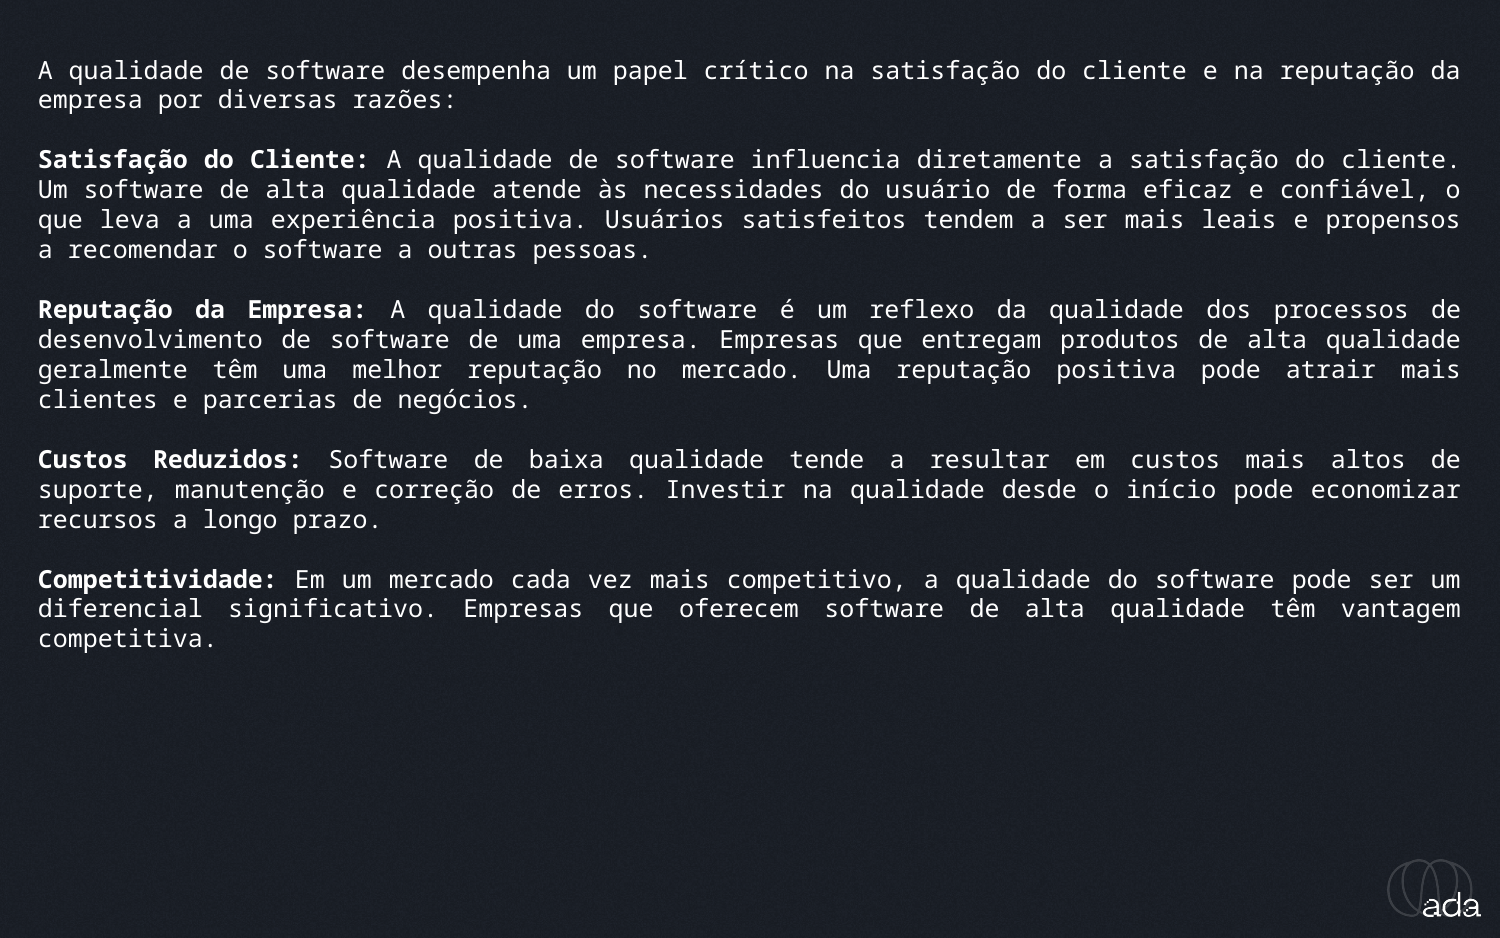

_Importância da Qualidade na Satisfação do Cliente e na Reputação da Empresa
A qualidade de software desempenha um papel crítico na satisfação do cliente e na reputação da empresa por diversas razões:

Satisfação do Cliente: A qualidade de software influencia diretamente a satisfação do cliente. Um software de alta qualidade atende às necessidades do usuário de forma eficaz e confiável, o que leva a uma experiência positiva. Usuários satisfeitos tendem a ser mais leais e propensos a recomendar o software a outras pessoas.

Reputação da Empresa: A qualidade do software é um reflexo da qualidade dos processos de desenvolvimento de software de uma empresa. Empresas que entregam produtos de alta qualidade geralmente têm uma melhor reputação no mercado. Uma reputação positiva pode atrair mais clientes e parcerias de negócios.

Custos Reduzidos: Software de baixa qualidade tende a resultar em custos mais altos de suporte, manutenção e correção de erros. Investir na qualidade desde o início pode economizar recursos a longo prazo.

Competitividade: Em um mercado cada vez mais competitivo, a qualidade do software pode ser um diferencial significativo. Empresas que oferecem software de alta qualidade têm vantagem competitiva.